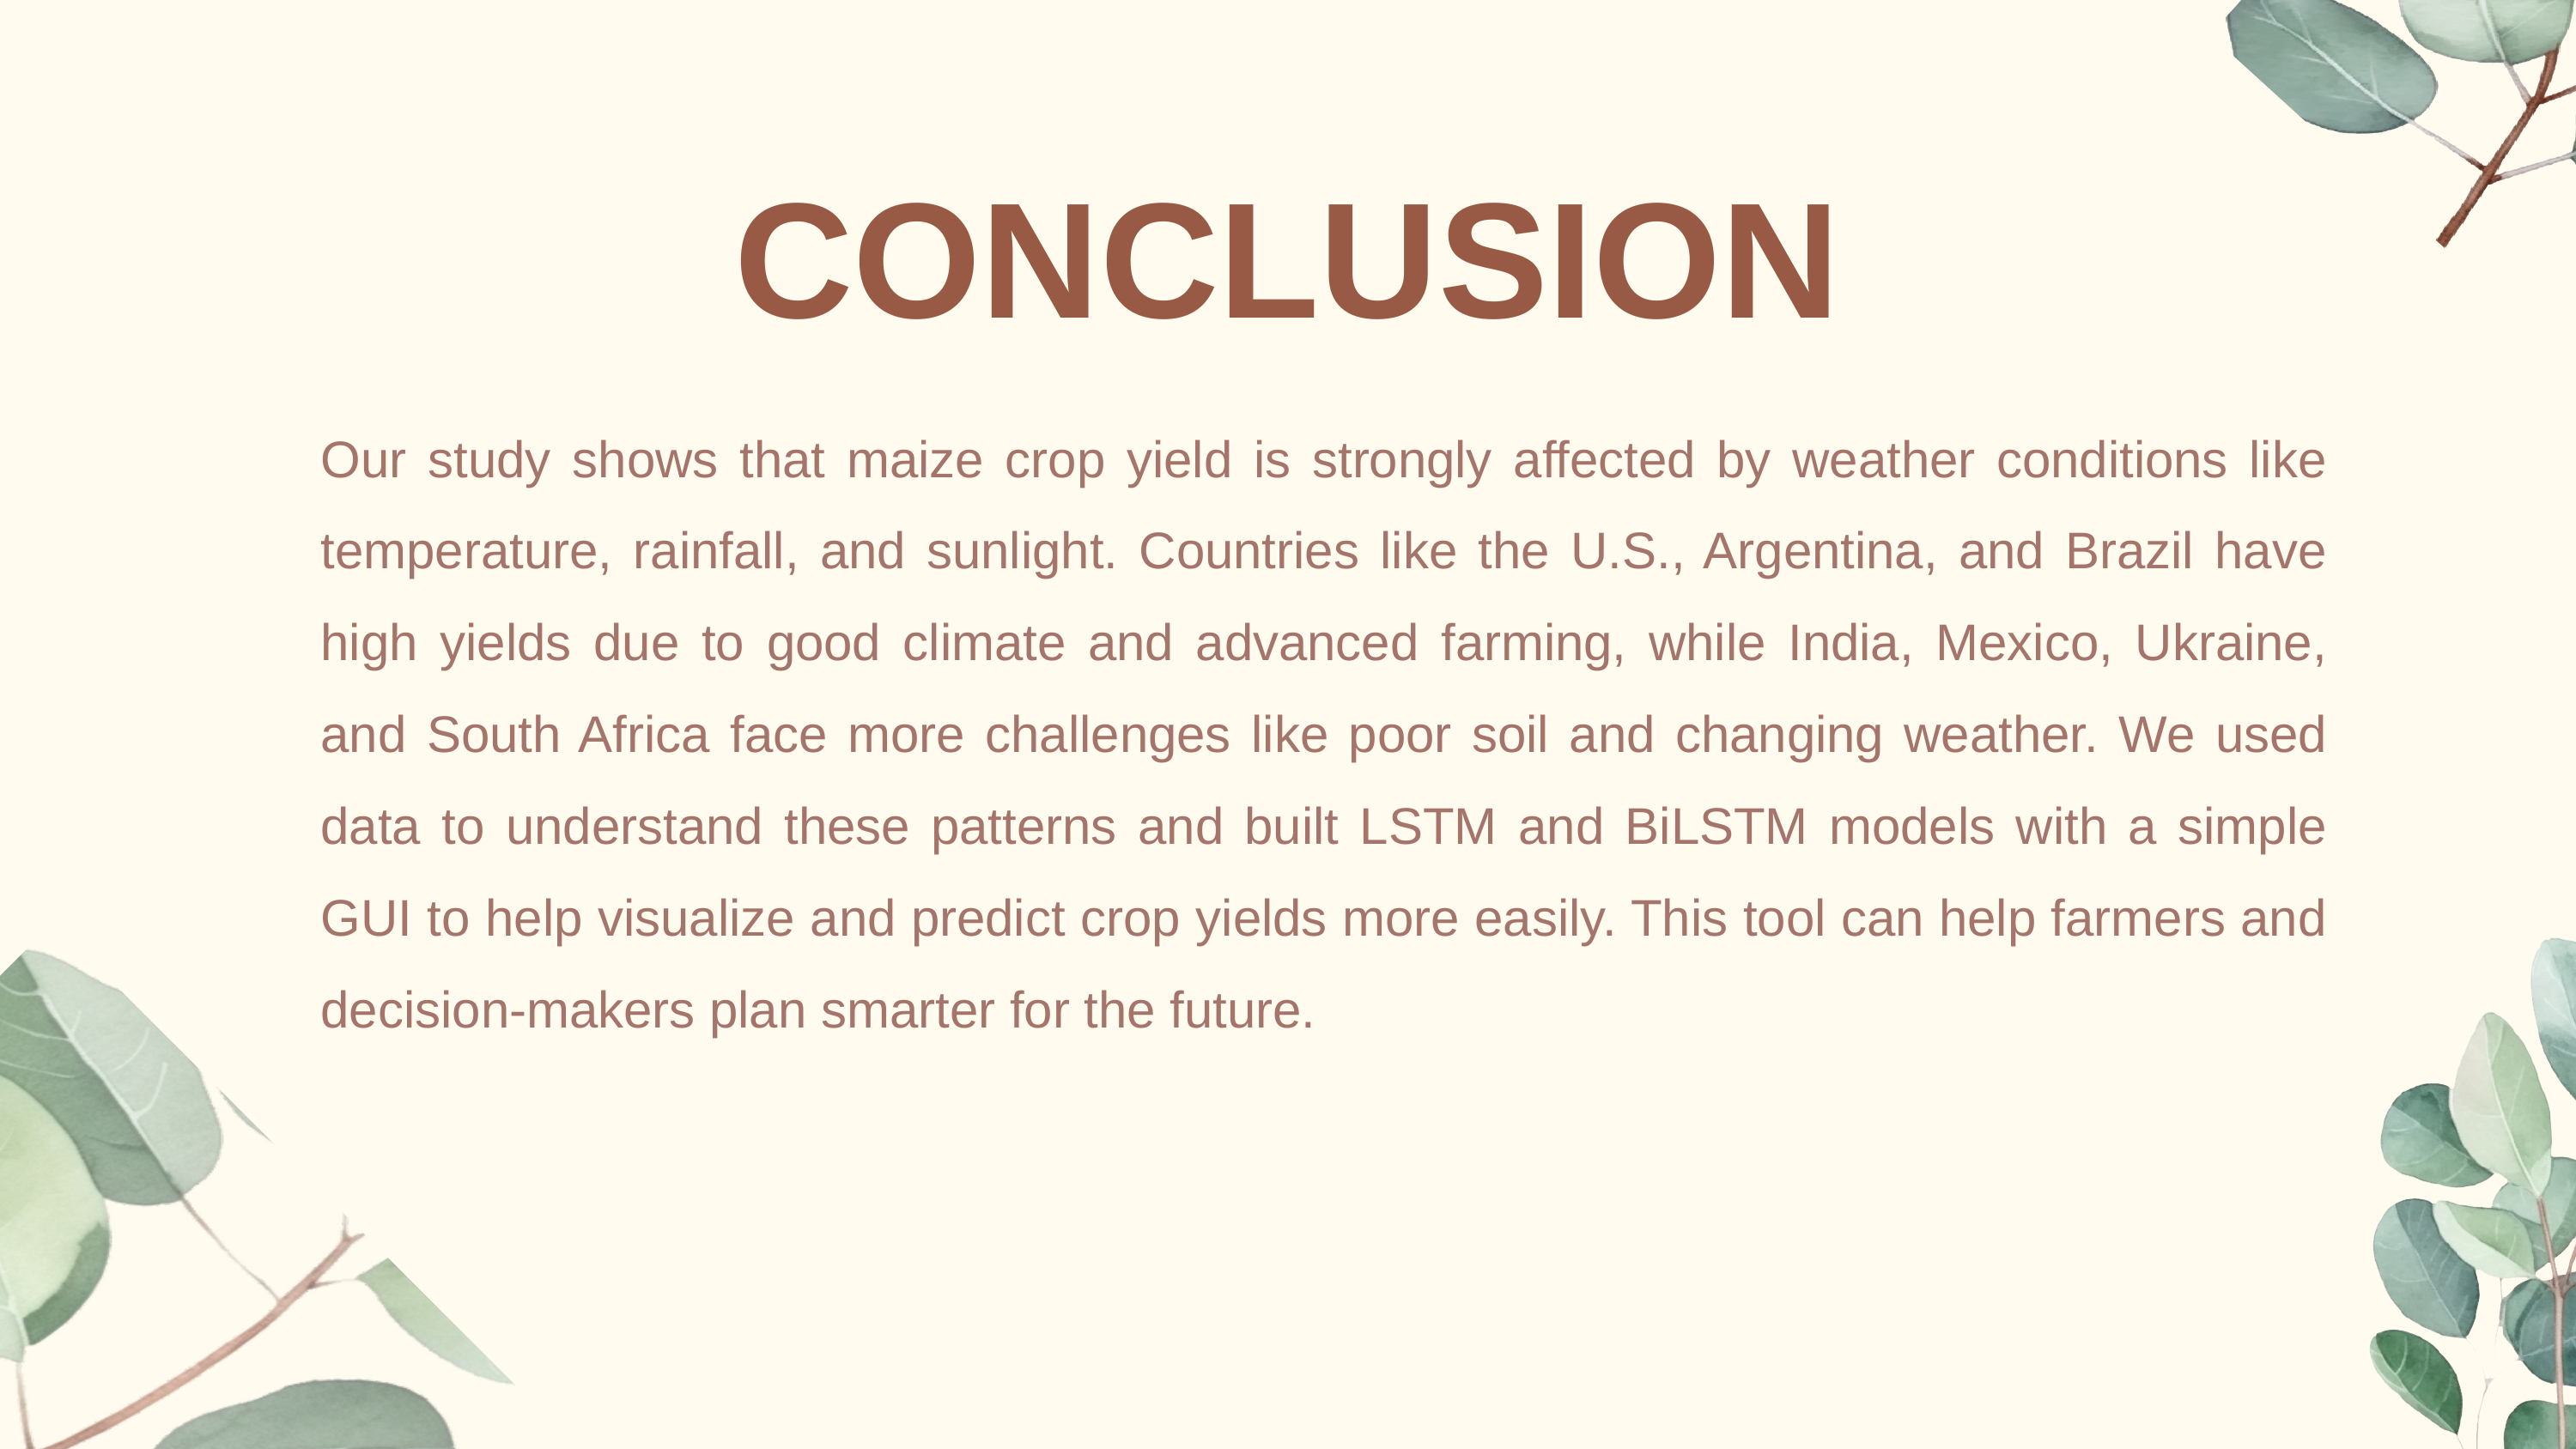

CONCLUSION
Our study shows that maize crop yield is strongly affected by weather conditions like temperature, rainfall, and sunlight. Countries like the U.S., Argentina, and Brazil have high yields due to good climate and advanced farming, while India, Mexico, Ukraine, and South Africa face more challenges like poor soil and changing weather. We used data to understand these patterns and built LSTM and BiLSTM models with a simple GUI to help visualize and predict crop yields more easily. This tool can help farmers and decision-makers plan smarter for the future.